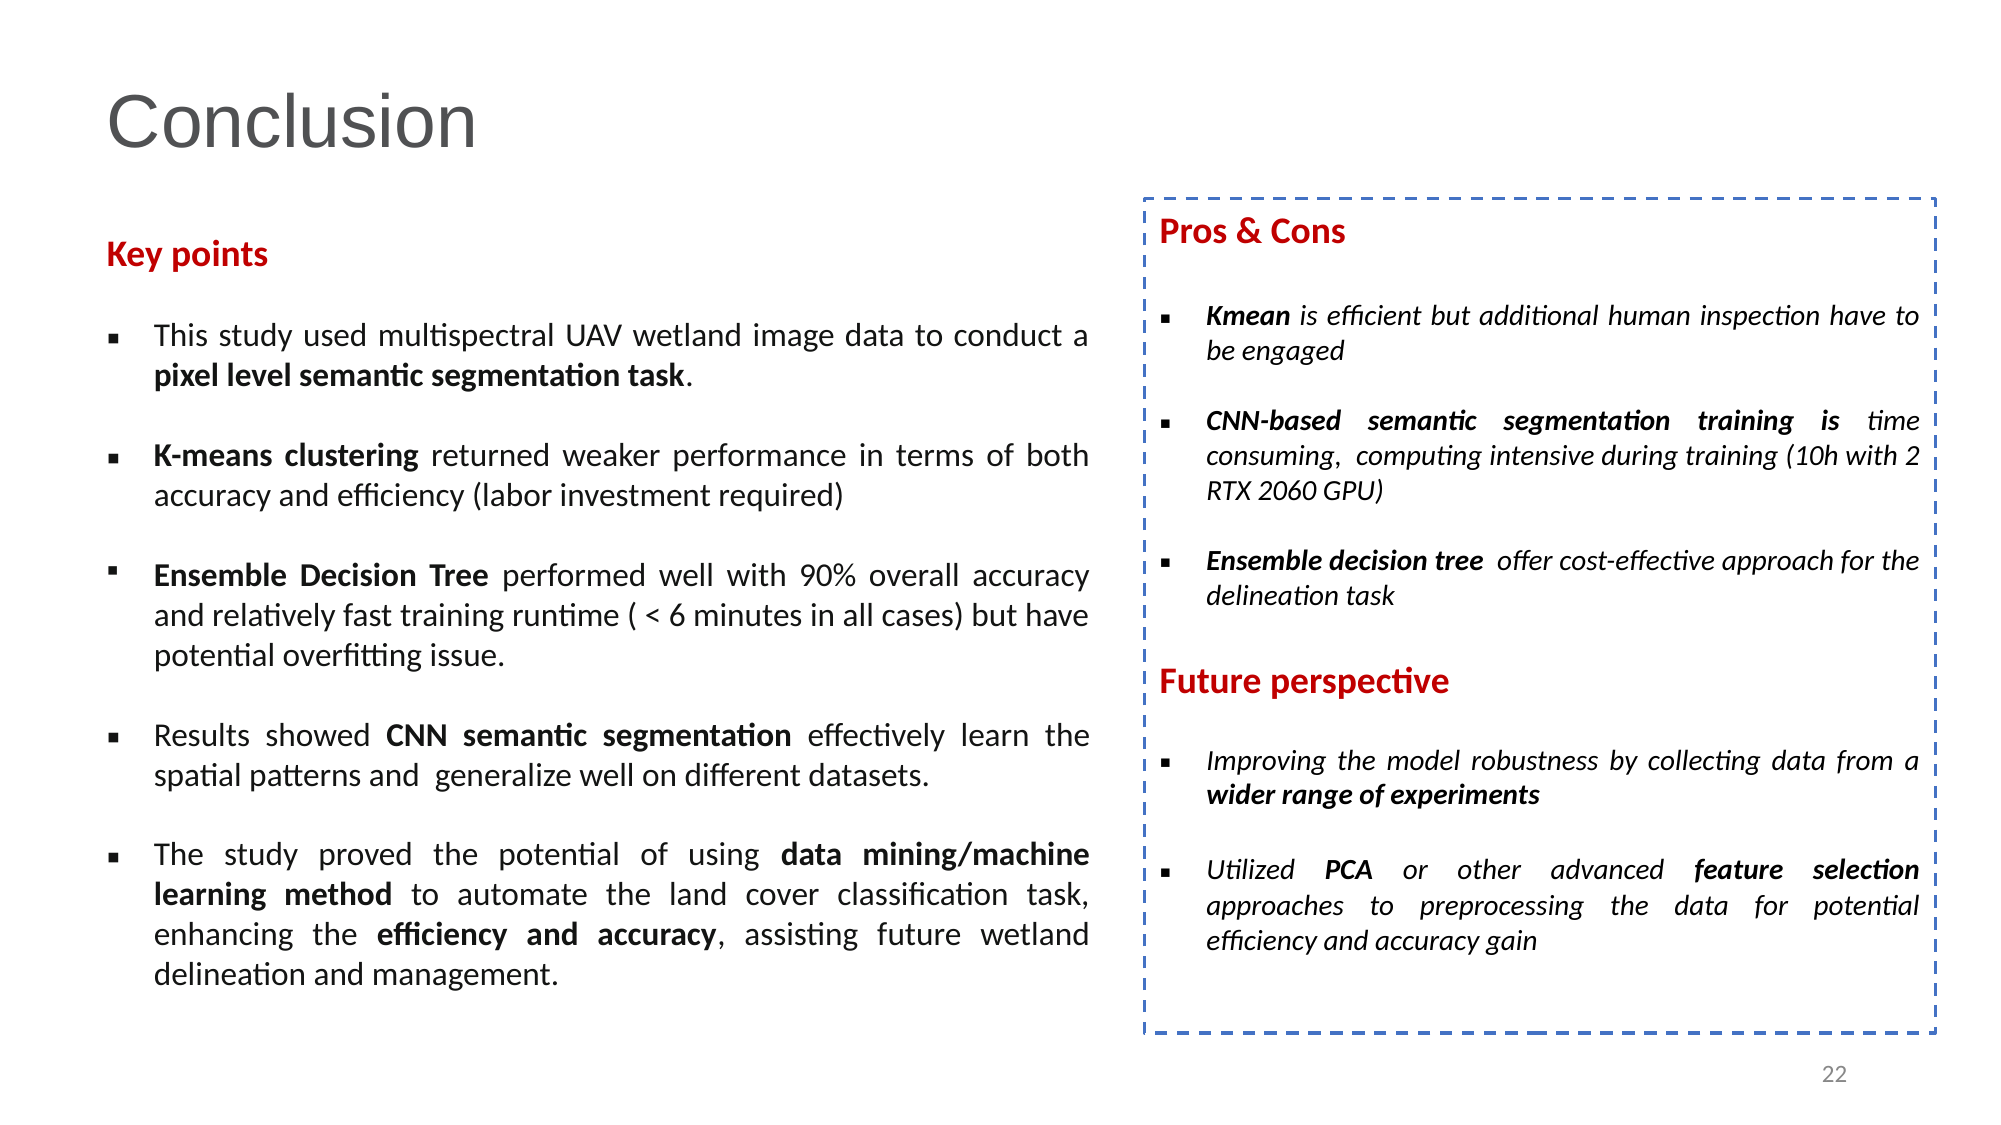

Conclusion
Pros & Cons

Kmean is efficient but additional human inspection have to be engaged

CNN-based semantic segmentation training is time consuming,  computing intensive during training (10h with 2 RTX 2060 GPU)

Ensemble decision tree  offer cost-effective approach for the delineation task

Future perspective

Improving the model robustness by collecting data from a wider range of experiments

Utilized PCA or other advanced feature selection approaches to preprocessing the data for potential efficiency and accuracy gain

Key points

This study used multispectral UAV wetland image data to conduct a pixel level semantic segmentation task.

K-means clustering returned weaker performance in terms of both accuracy and efficiency (labor investment required)

Ensemble Decision Tree performed well with 90% overall accuracy and relatively fast training runtime ( < 6 minutes in all cases) but have potential overfitting issue.

Results showed CNN semantic segmentation effectively learn the spatial patterns and  generalize well on different datasets.

The study proved the potential of using data mining/machine learning method to automate the land cover classification task, enhancing the efficiency and accuracy, assisting future wetland delineation and management.
22